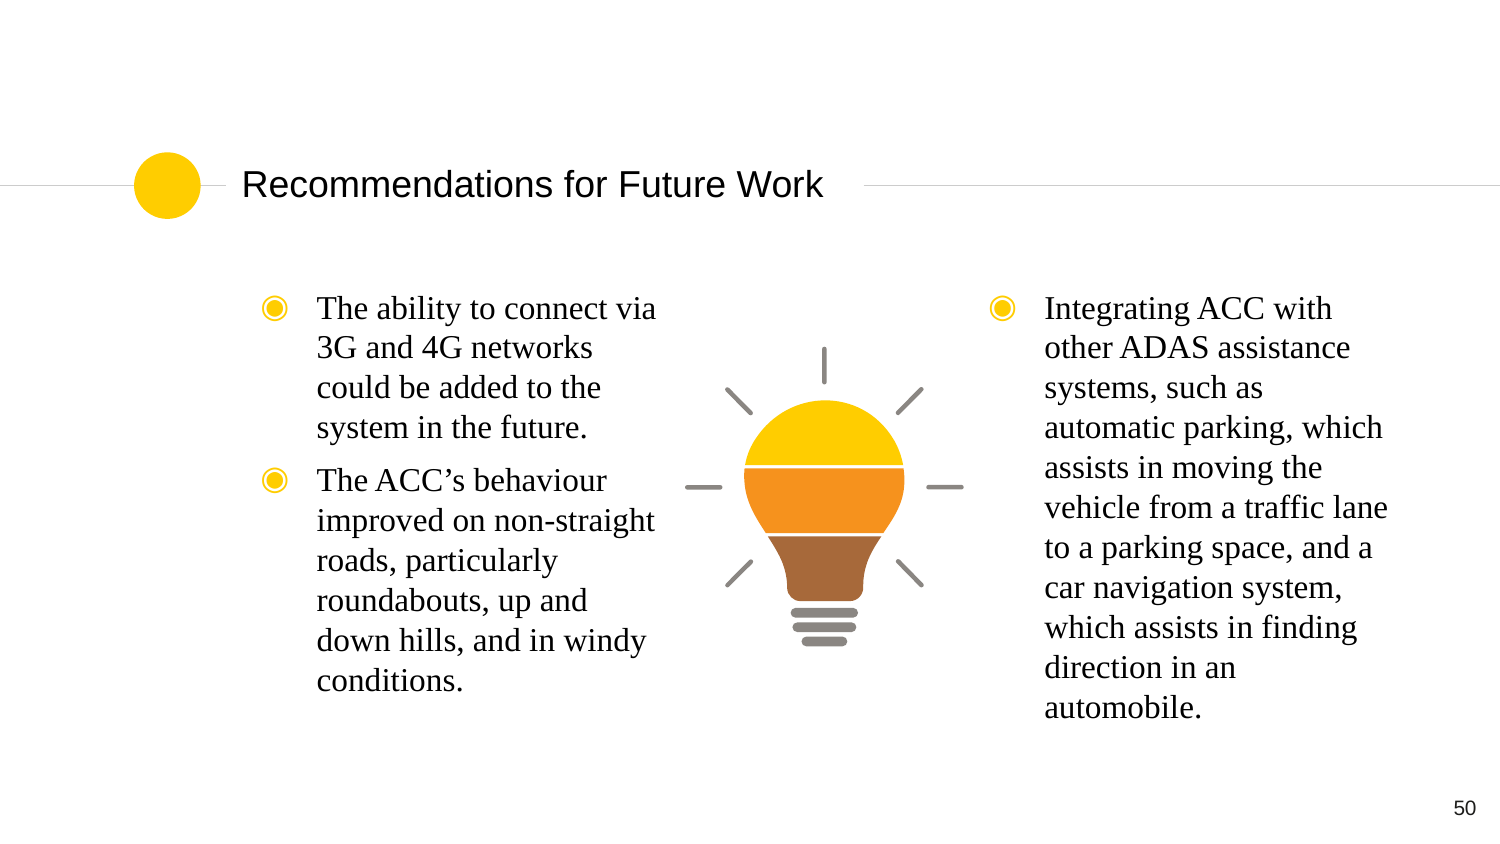

# Recommendations for Future Work
The ability to connect via 3G and 4G networks could be added to the system in the future.
The ACC’s behaviour improved on non-straight roads, particularly roundabouts, up and down hills, and in windy conditions.
Integrating ACC with other ADAS assistance systems, such as automatic parking, which assists in moving the vehicle from a traffic lane to a parking space, and a car navigation system, which assists in finding direction in an automobile.

50